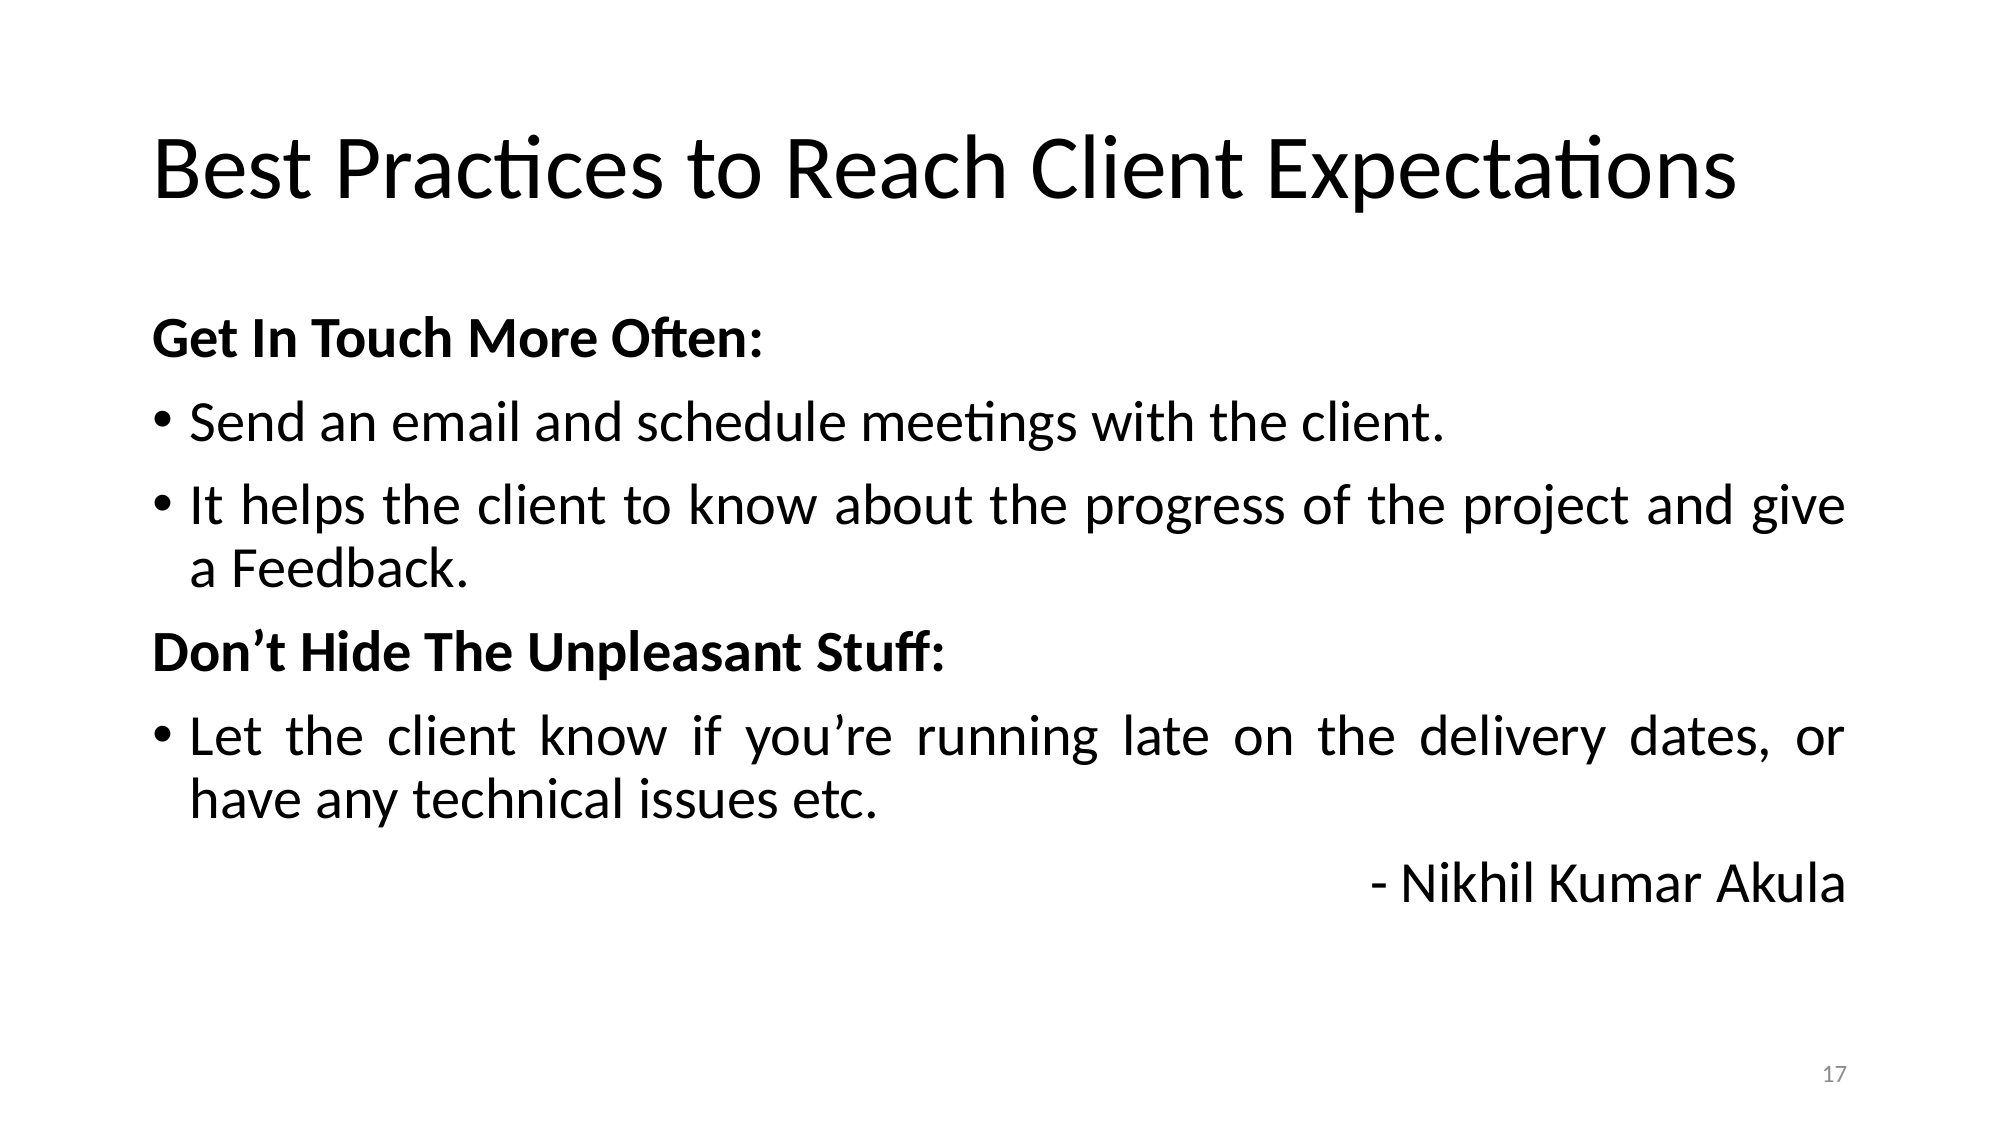

# Best Practices to Reach Client Expectations
Get In Touch More Often:
Send an email and schedule meetings with the client.
It helps the client to know about the progress of the project and give a Feedback.
Don’t Hide The Unpleasant Stuff:
Let the client know if you’re running late on the delivery dates, or have any technical issues etc.
- Nikhil Kumar Akula

17